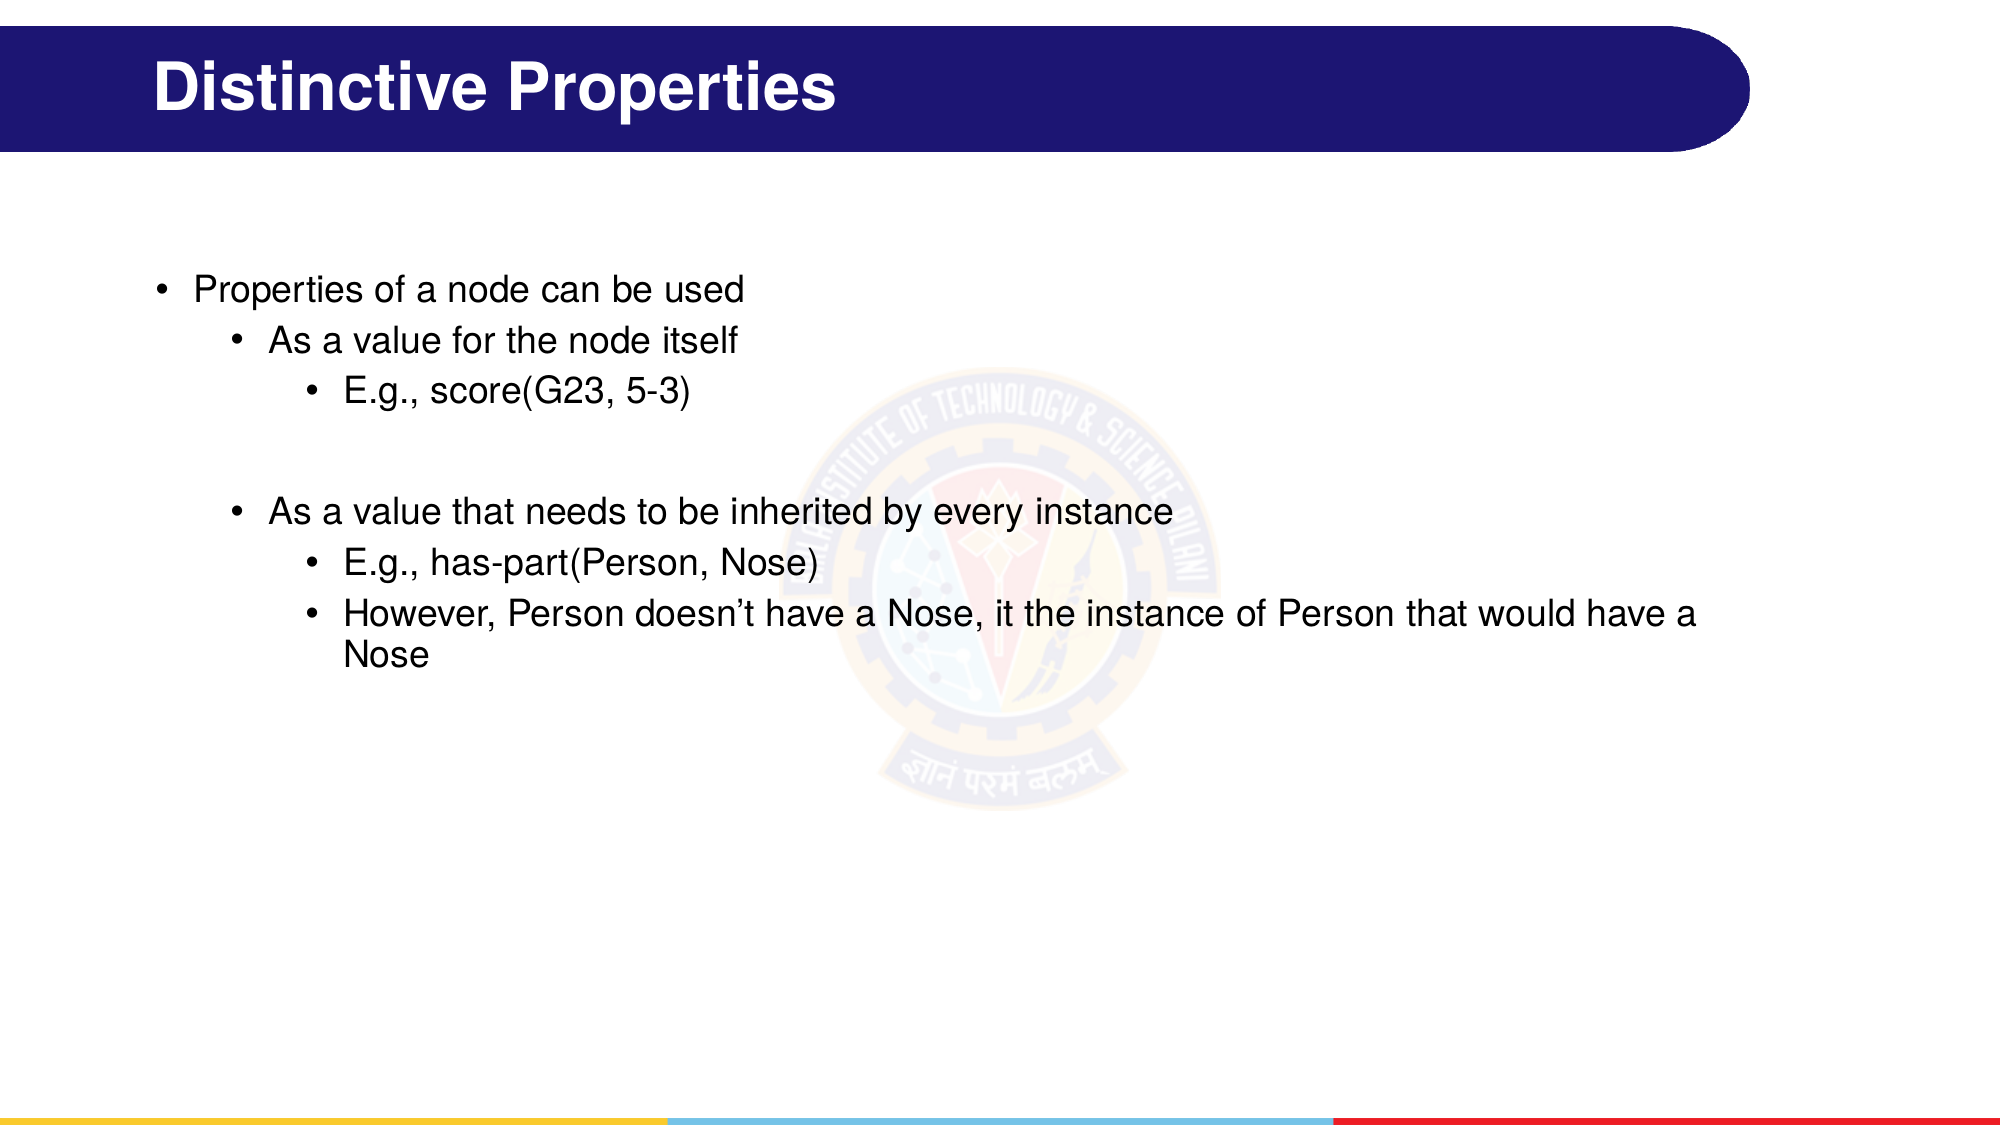

# Distinctive Properties

Properties of a node can be used
As a value for the node itself
E.g., score(G23, 5-3)

As a value that needs to be inherited by every instance
E.g., has-part(Person, Nose)
However, Person doesn’t have a Nose, it the instance of Person that would have a Nose